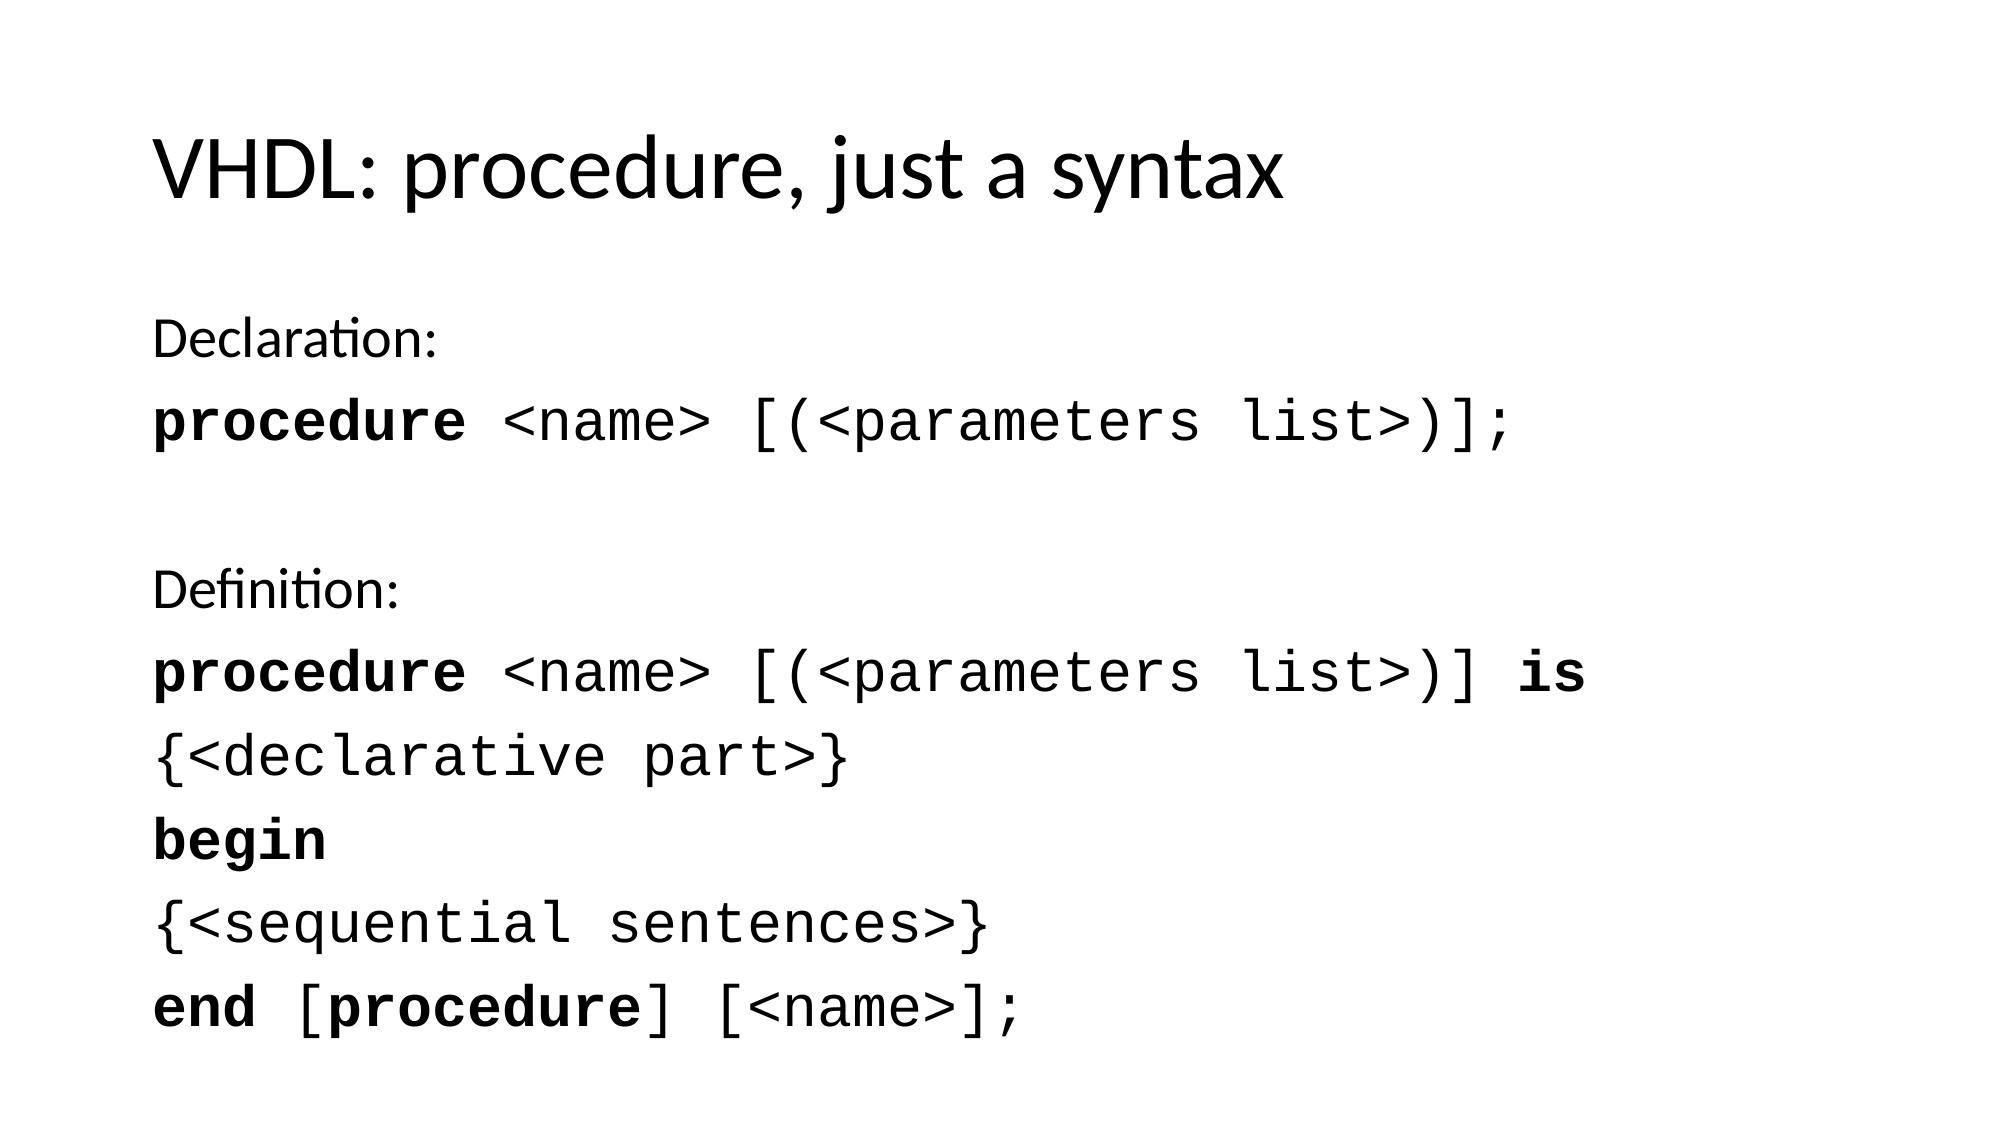

# VHDL: procedure, just a syntax
Declaration:
procedure <name> [(<parameters list>)];

Definition:
procedure <name> [(<parameters list>)] is
{<declarative part>}
begin
{<sequential sentences>}
end [procedure] [<name>];